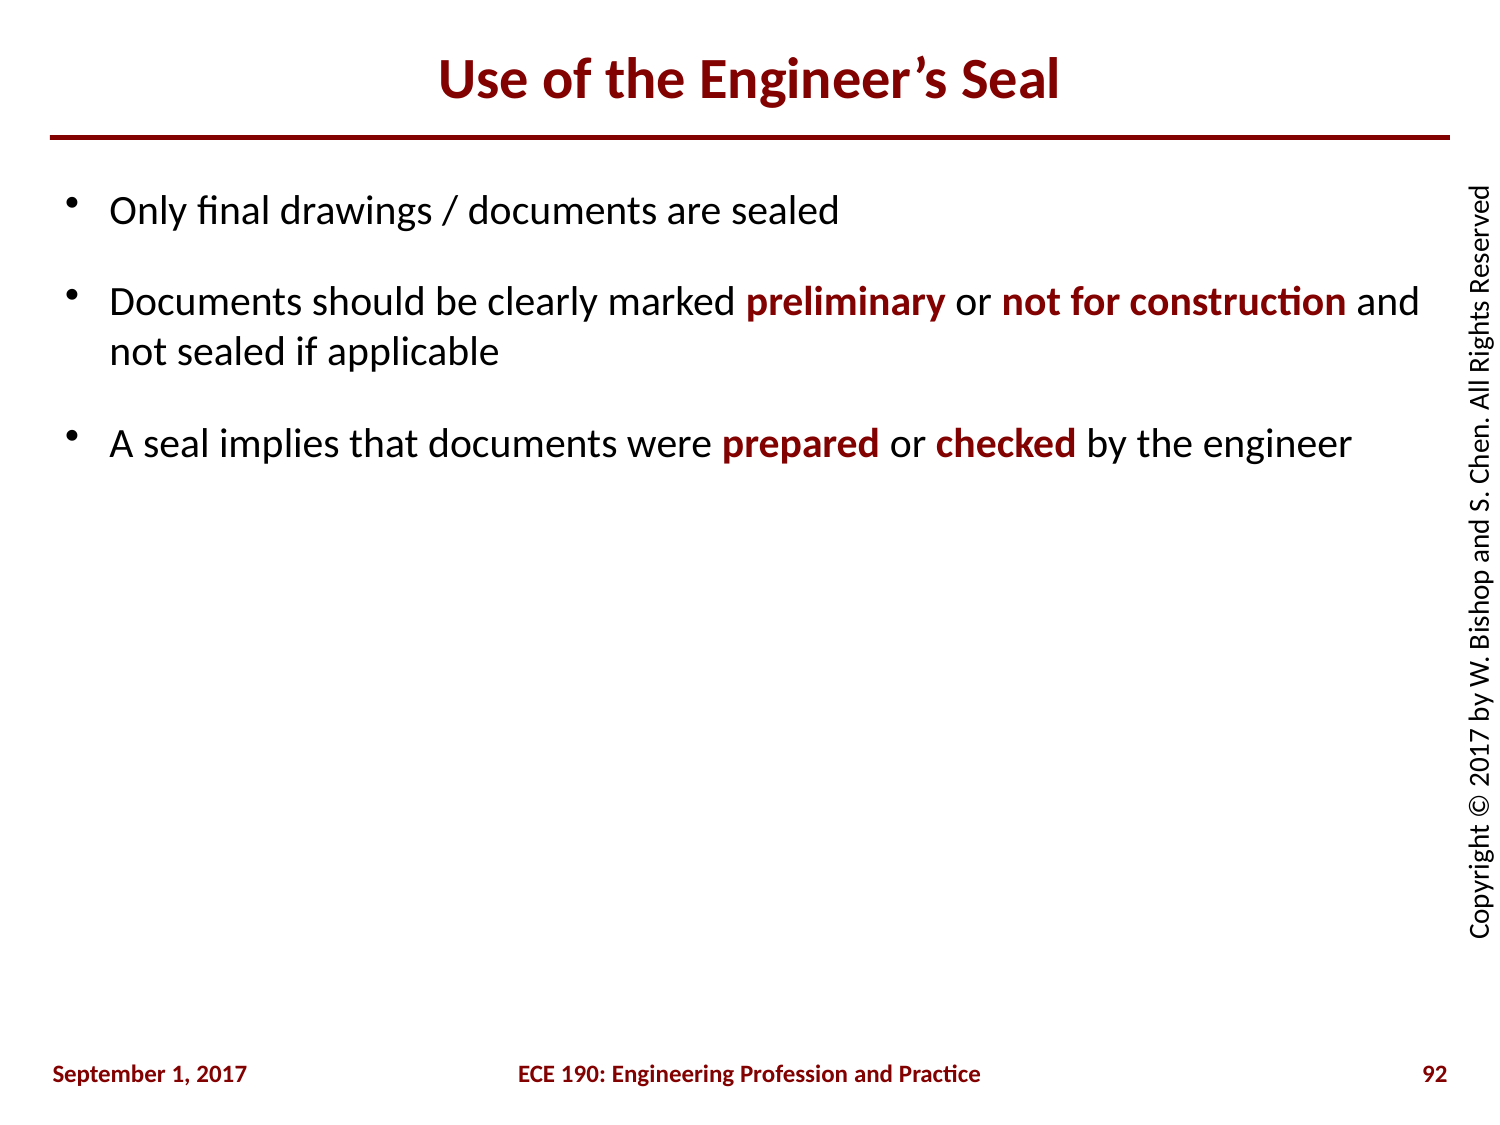

# Use of the Engineer’s Seal
Only final drawings / documents are sealed
Documents should be clearly marked preliminary or not for construction and not sealed if applicable
A seal implies that documents were prepared or checked by the engineer
September 1, 2017
ECE 190: Engineering Profession and Practice
92